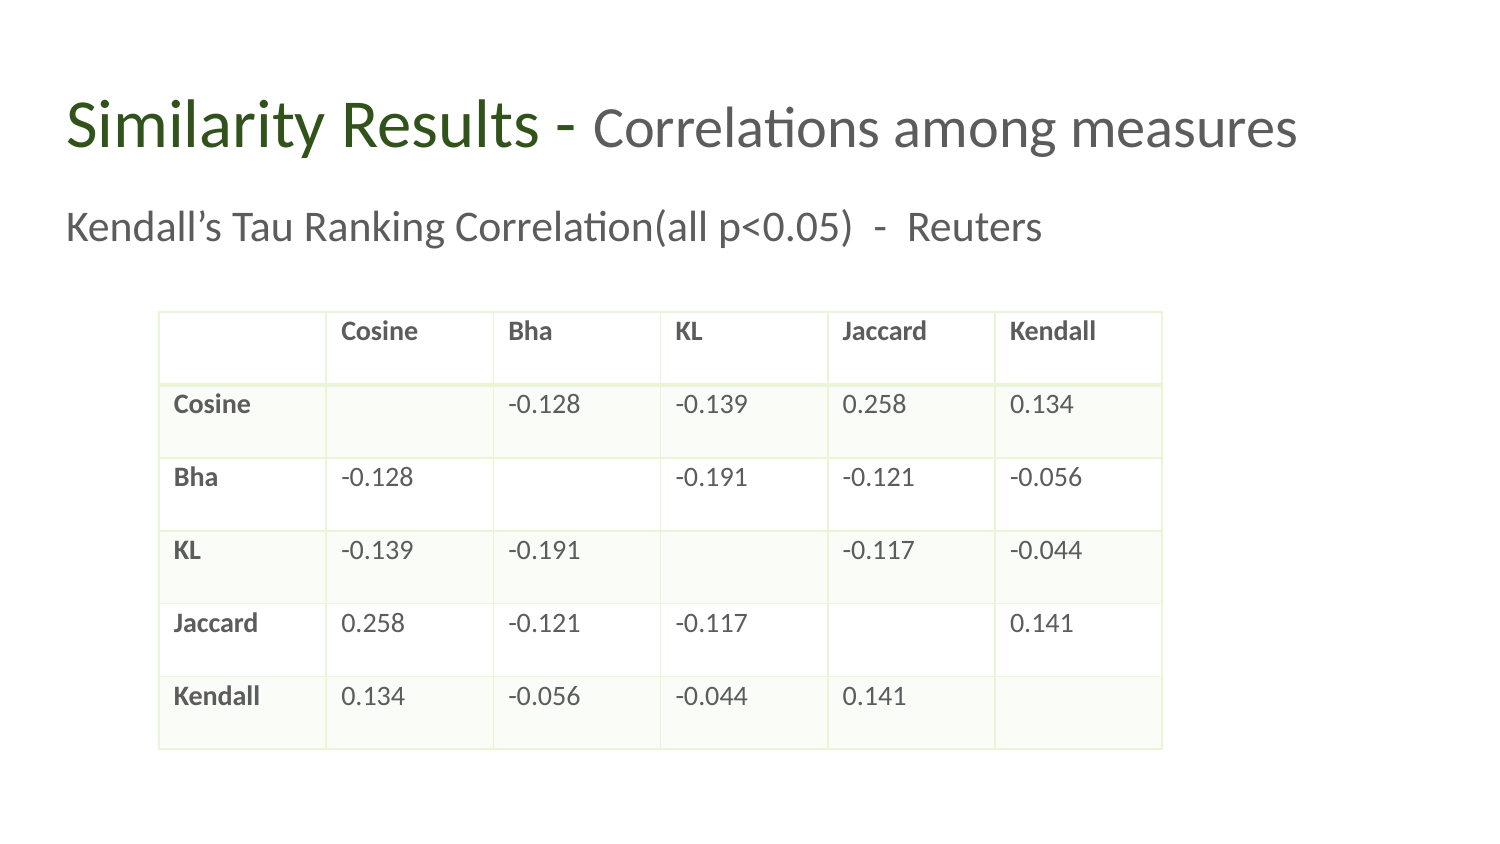

# Similarity Results - Correlations among measures
Kendall’s Tau Ranking Correlation(all p<0.05)  -  Reuters
|  | Cosine | Bha | KL | Jaccard | Kendall |
| --- | --- | --- | --- | --- | --- |
| Cosine |  | -0.128 | -0.139 | 0.258 | 0.134 |
| Bha | -0.128 |  | -0.191 | -0.121 | -0.056 |
| KL | -0.139 | -0.191 |  | -0.117 | -0.044 |
| Jaccard | 0.258 | -0.121 | -0.117 |  | 0.141 |
| Kendall | 0.134 | -0.056 | -0.044 | 0.141 |  |